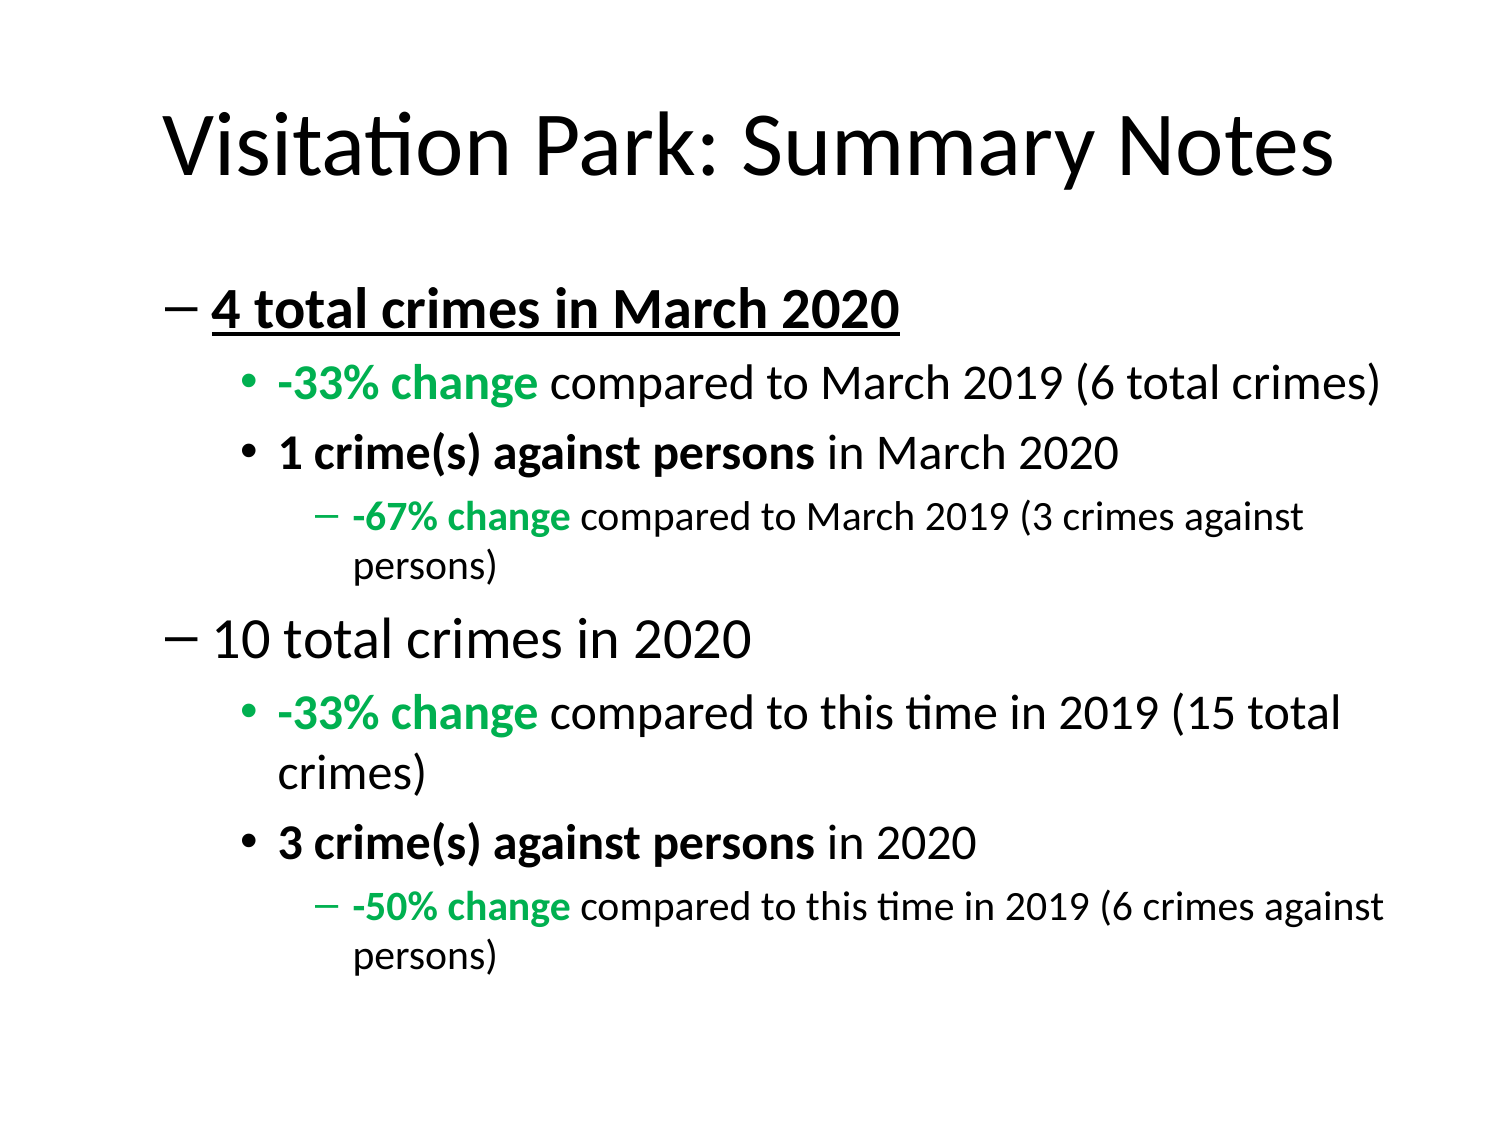

# Visitation Park: Summary Notes
4 total crimes in March 2020
-33% change compared to March 2019 (6 total crimes)
1 crime(s) against persons in March 2020
-67% change compared to March 2019 (3 crimes against persons)
10 total crimes in 2020
-33% change compared to this time in 2019 (15 total crimes)
3 crime(s) against persons in 2020
-50% change compared to this time in 2019 (6 crimes against persons)